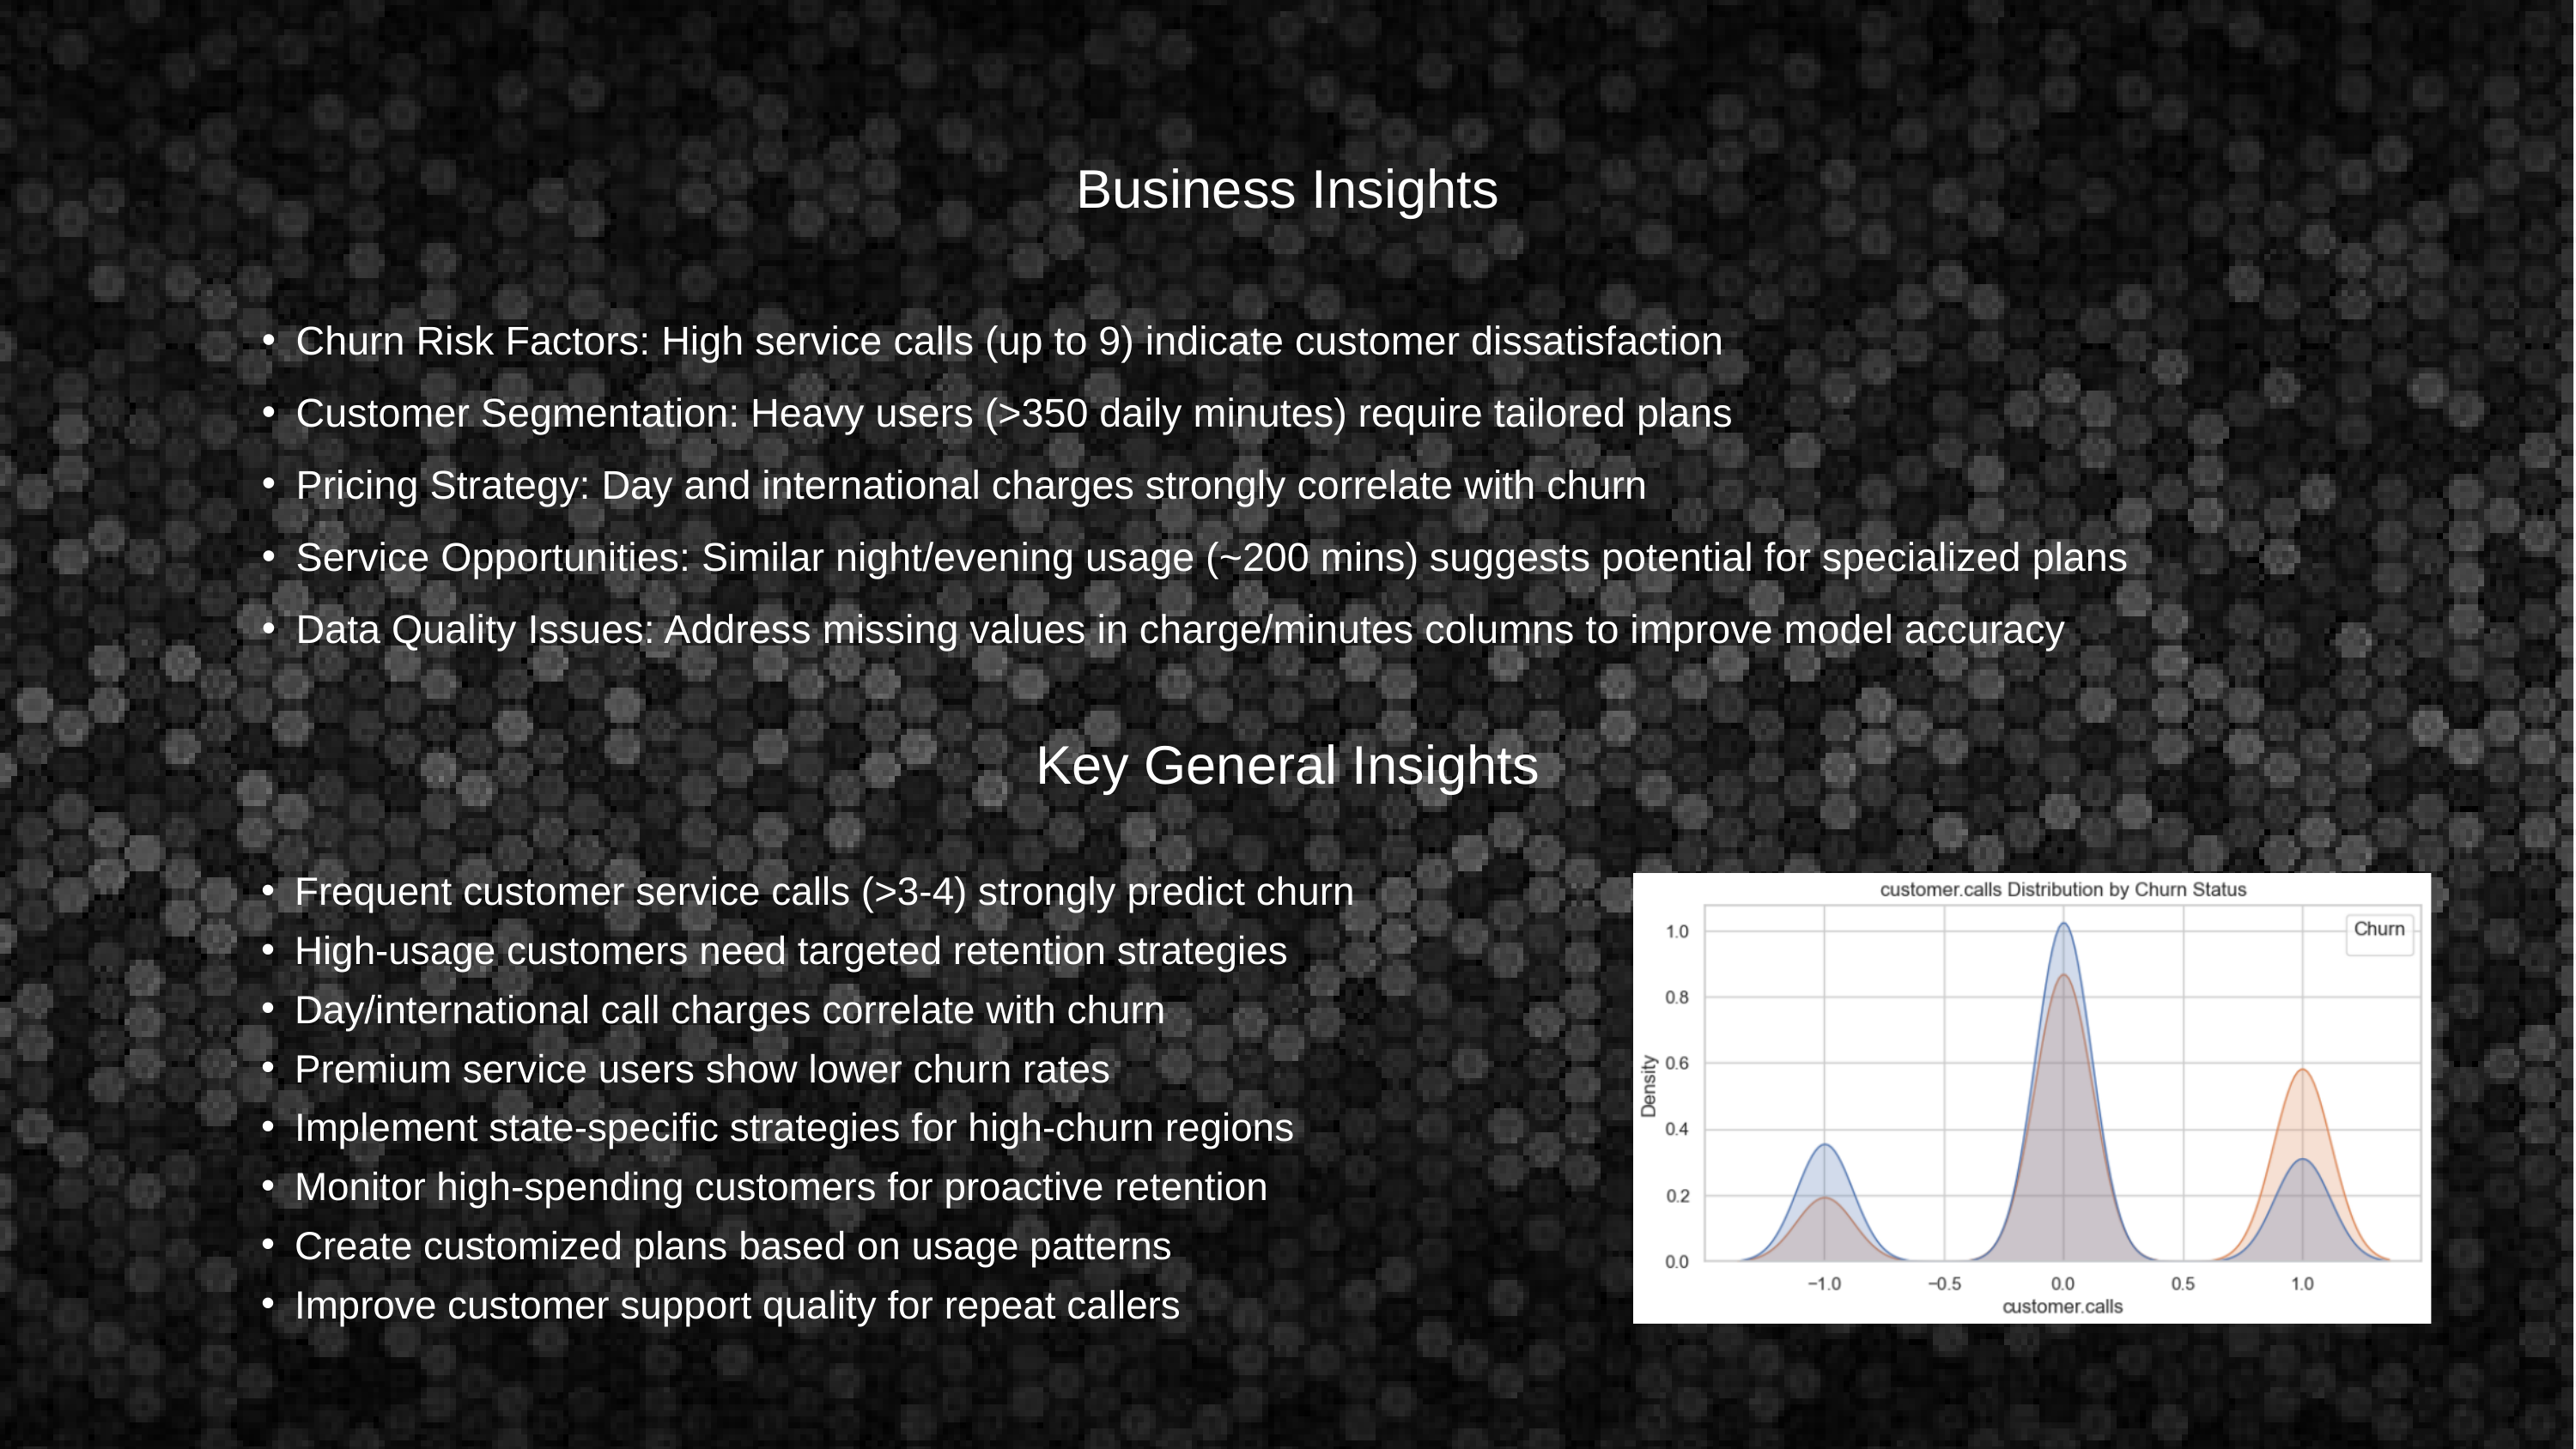

Business Insights

Churn Risk Factors: High service calls (up to 9) indicate customer dissatisfaction
Customer Segmentation: Heavy users (>350 daily minutes) require tailored plans
Pricing Strategy: Day and international charges strongly correlate with churn
Service Opportunities: Similar night/evening usage (~200 mins) suggests potential for specialized plans
Data Quality Issues: Address missing values in charge/minutes columns to improve model accuracy
Key General Insights

Frequent customer service calls (>3-4) strongly predict churn
High-usage customers need targeted retention strategies
Day/international call charges correlate with churn
Premium service users show lower churn rates
Implement state-specific strategies for high-churn regions
Monitor high-spending customers for proactive retention
Create customized plans based on usage patterns
Improve customer support quality for repeat callers